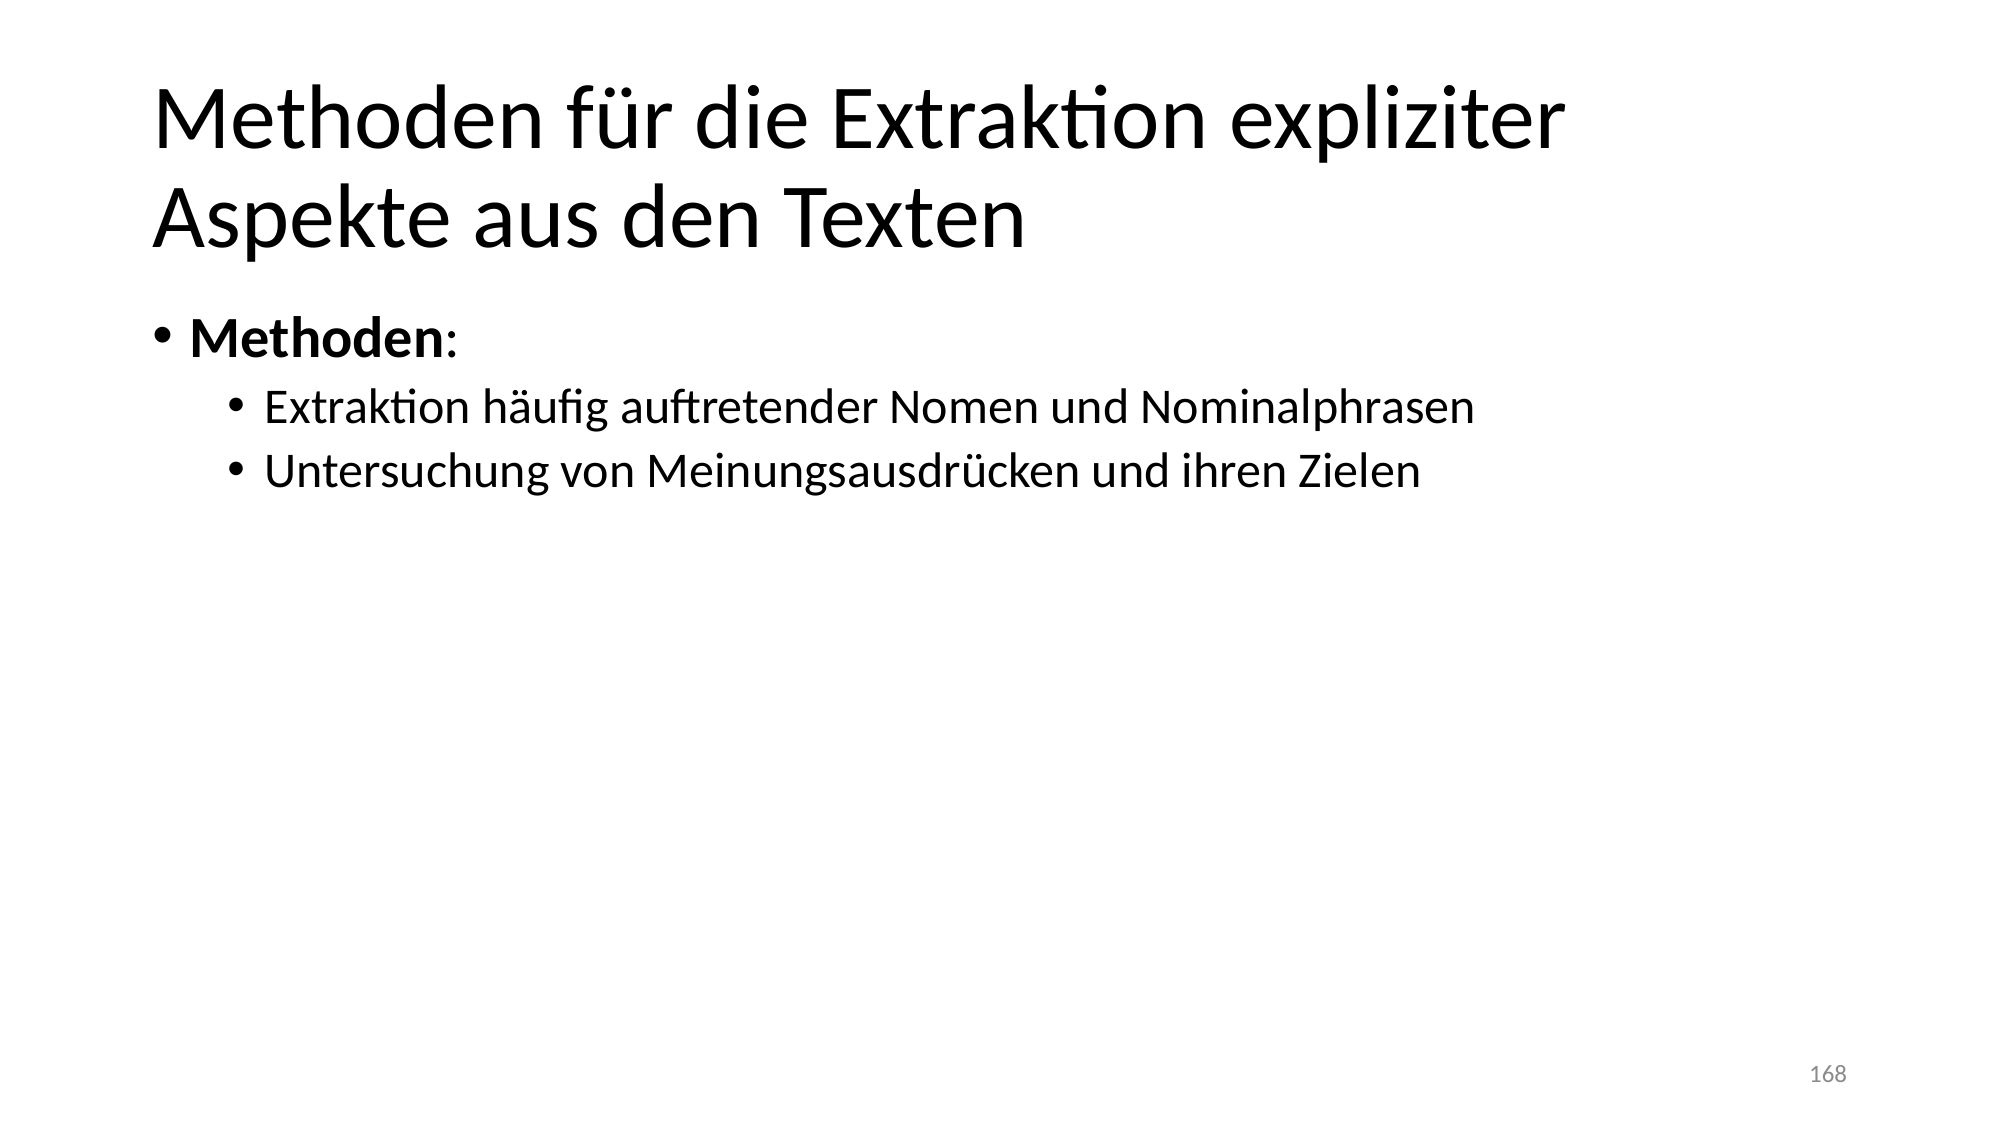

# Methoden für die Extraktion expliziter Aspekte aus den Texten
Methoden:
Extraktion häufig auftretender Nomen und Nominalphrasen
Untersuchung von Meinungsausdrücken und ihren Zielen

168